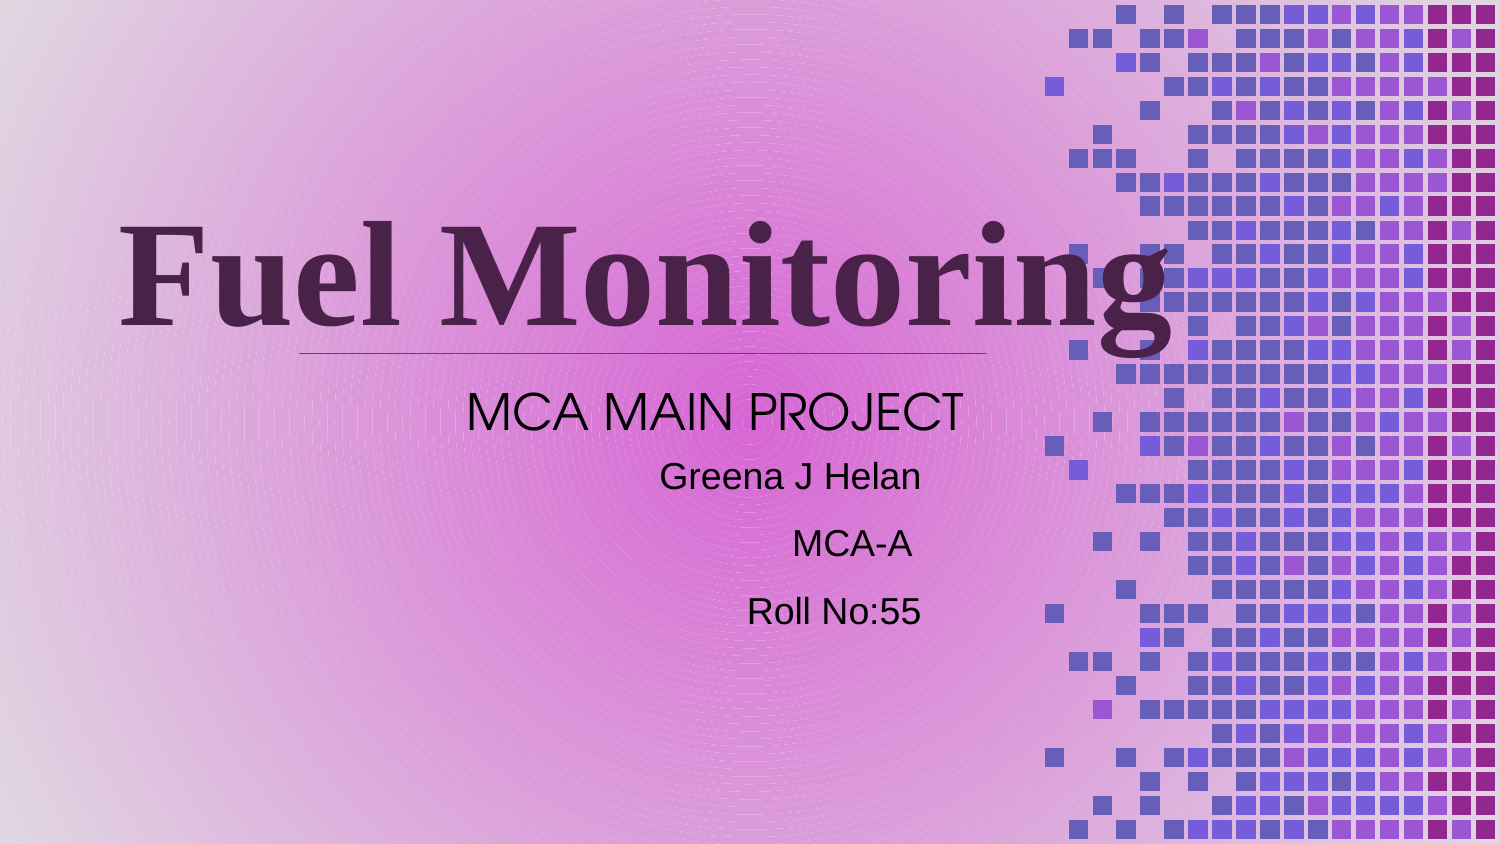

# Fuel Monitoring
MCA MAIN PROJECT
Greena J Helan
MCA-A
Roll No:55